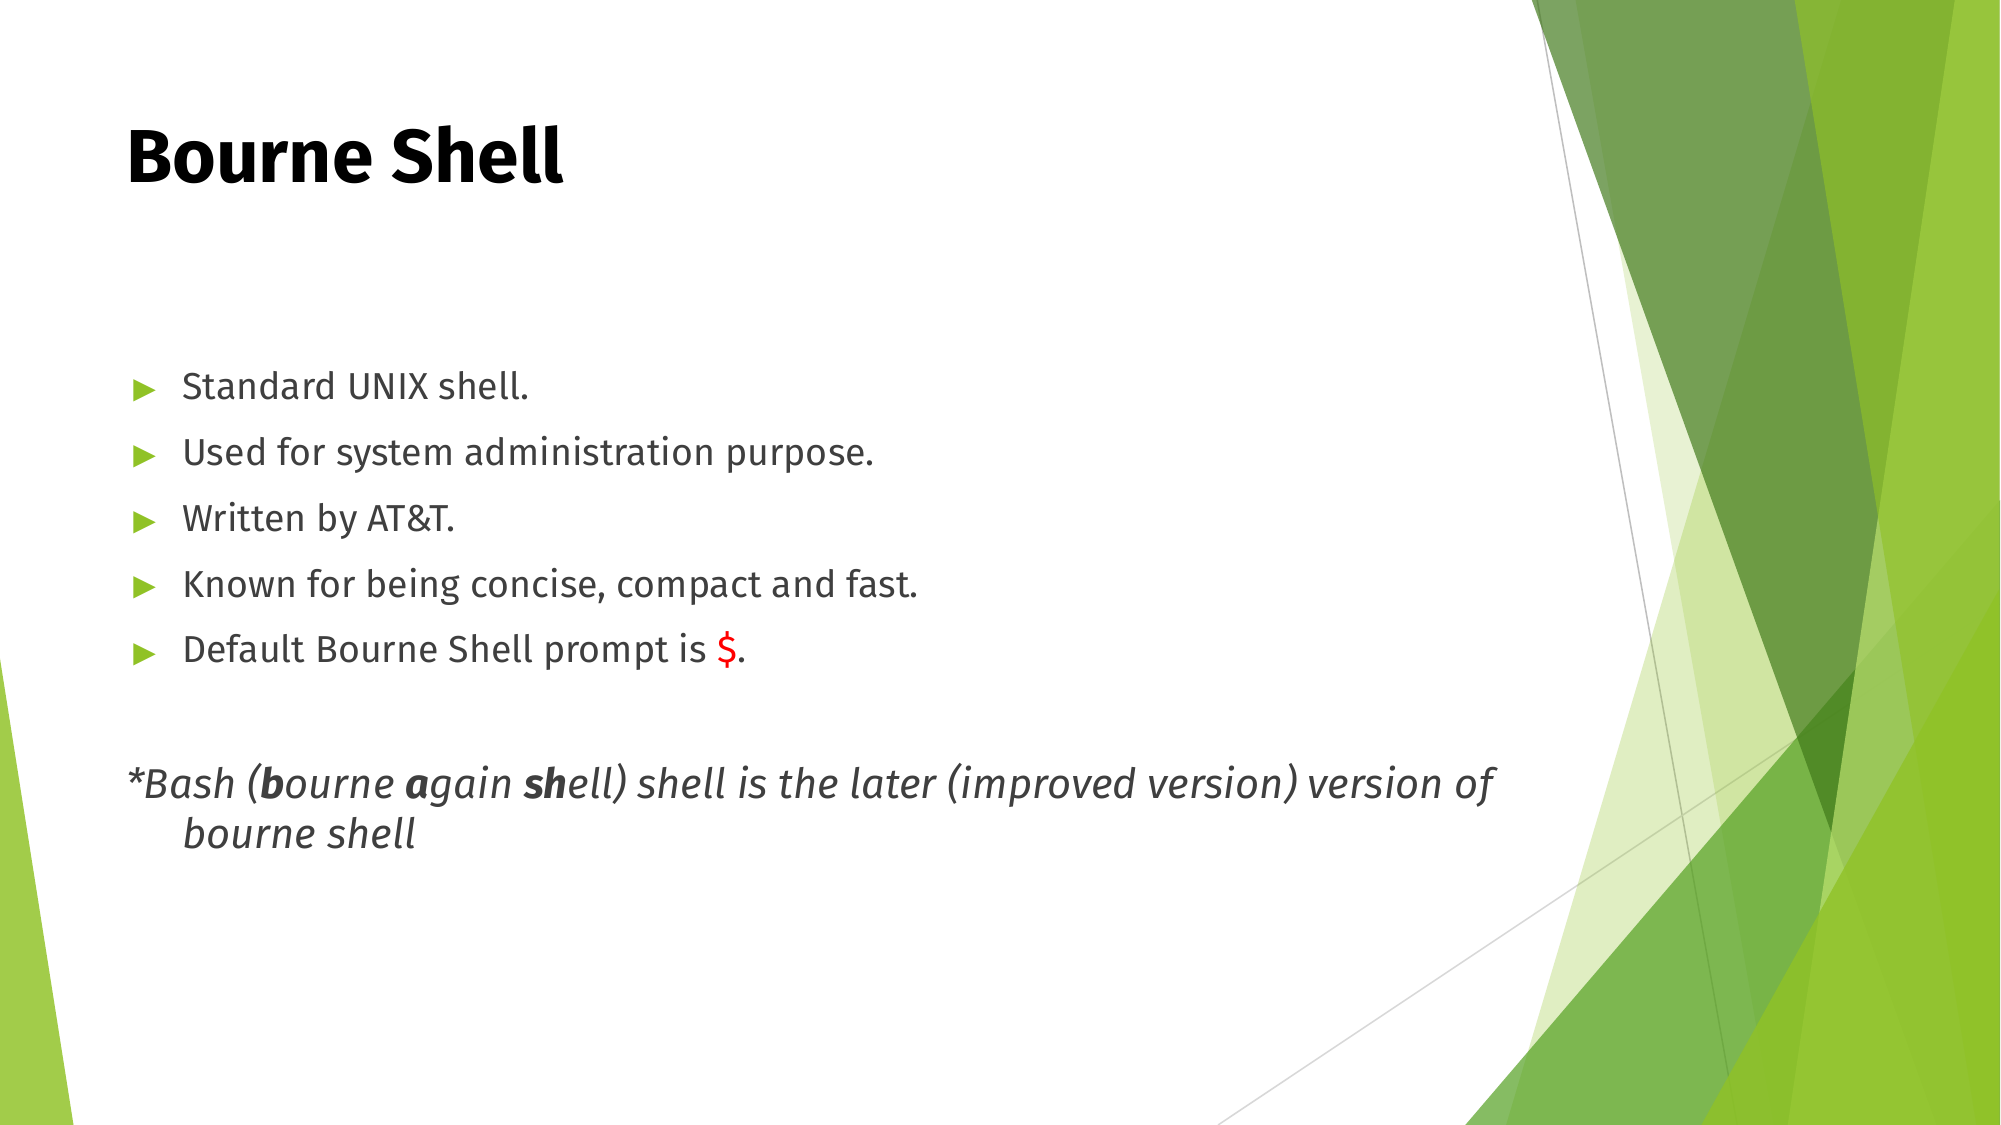

# Bourne Shell
Standard UNIX shell.
Used for system administration purpose.
Written by AT&T.
Known for being concise, compact and fast.
Default Bourne Shell prompt is $.

*Bash (bourne again shell) shell is the later (improved version) version of bourne shell